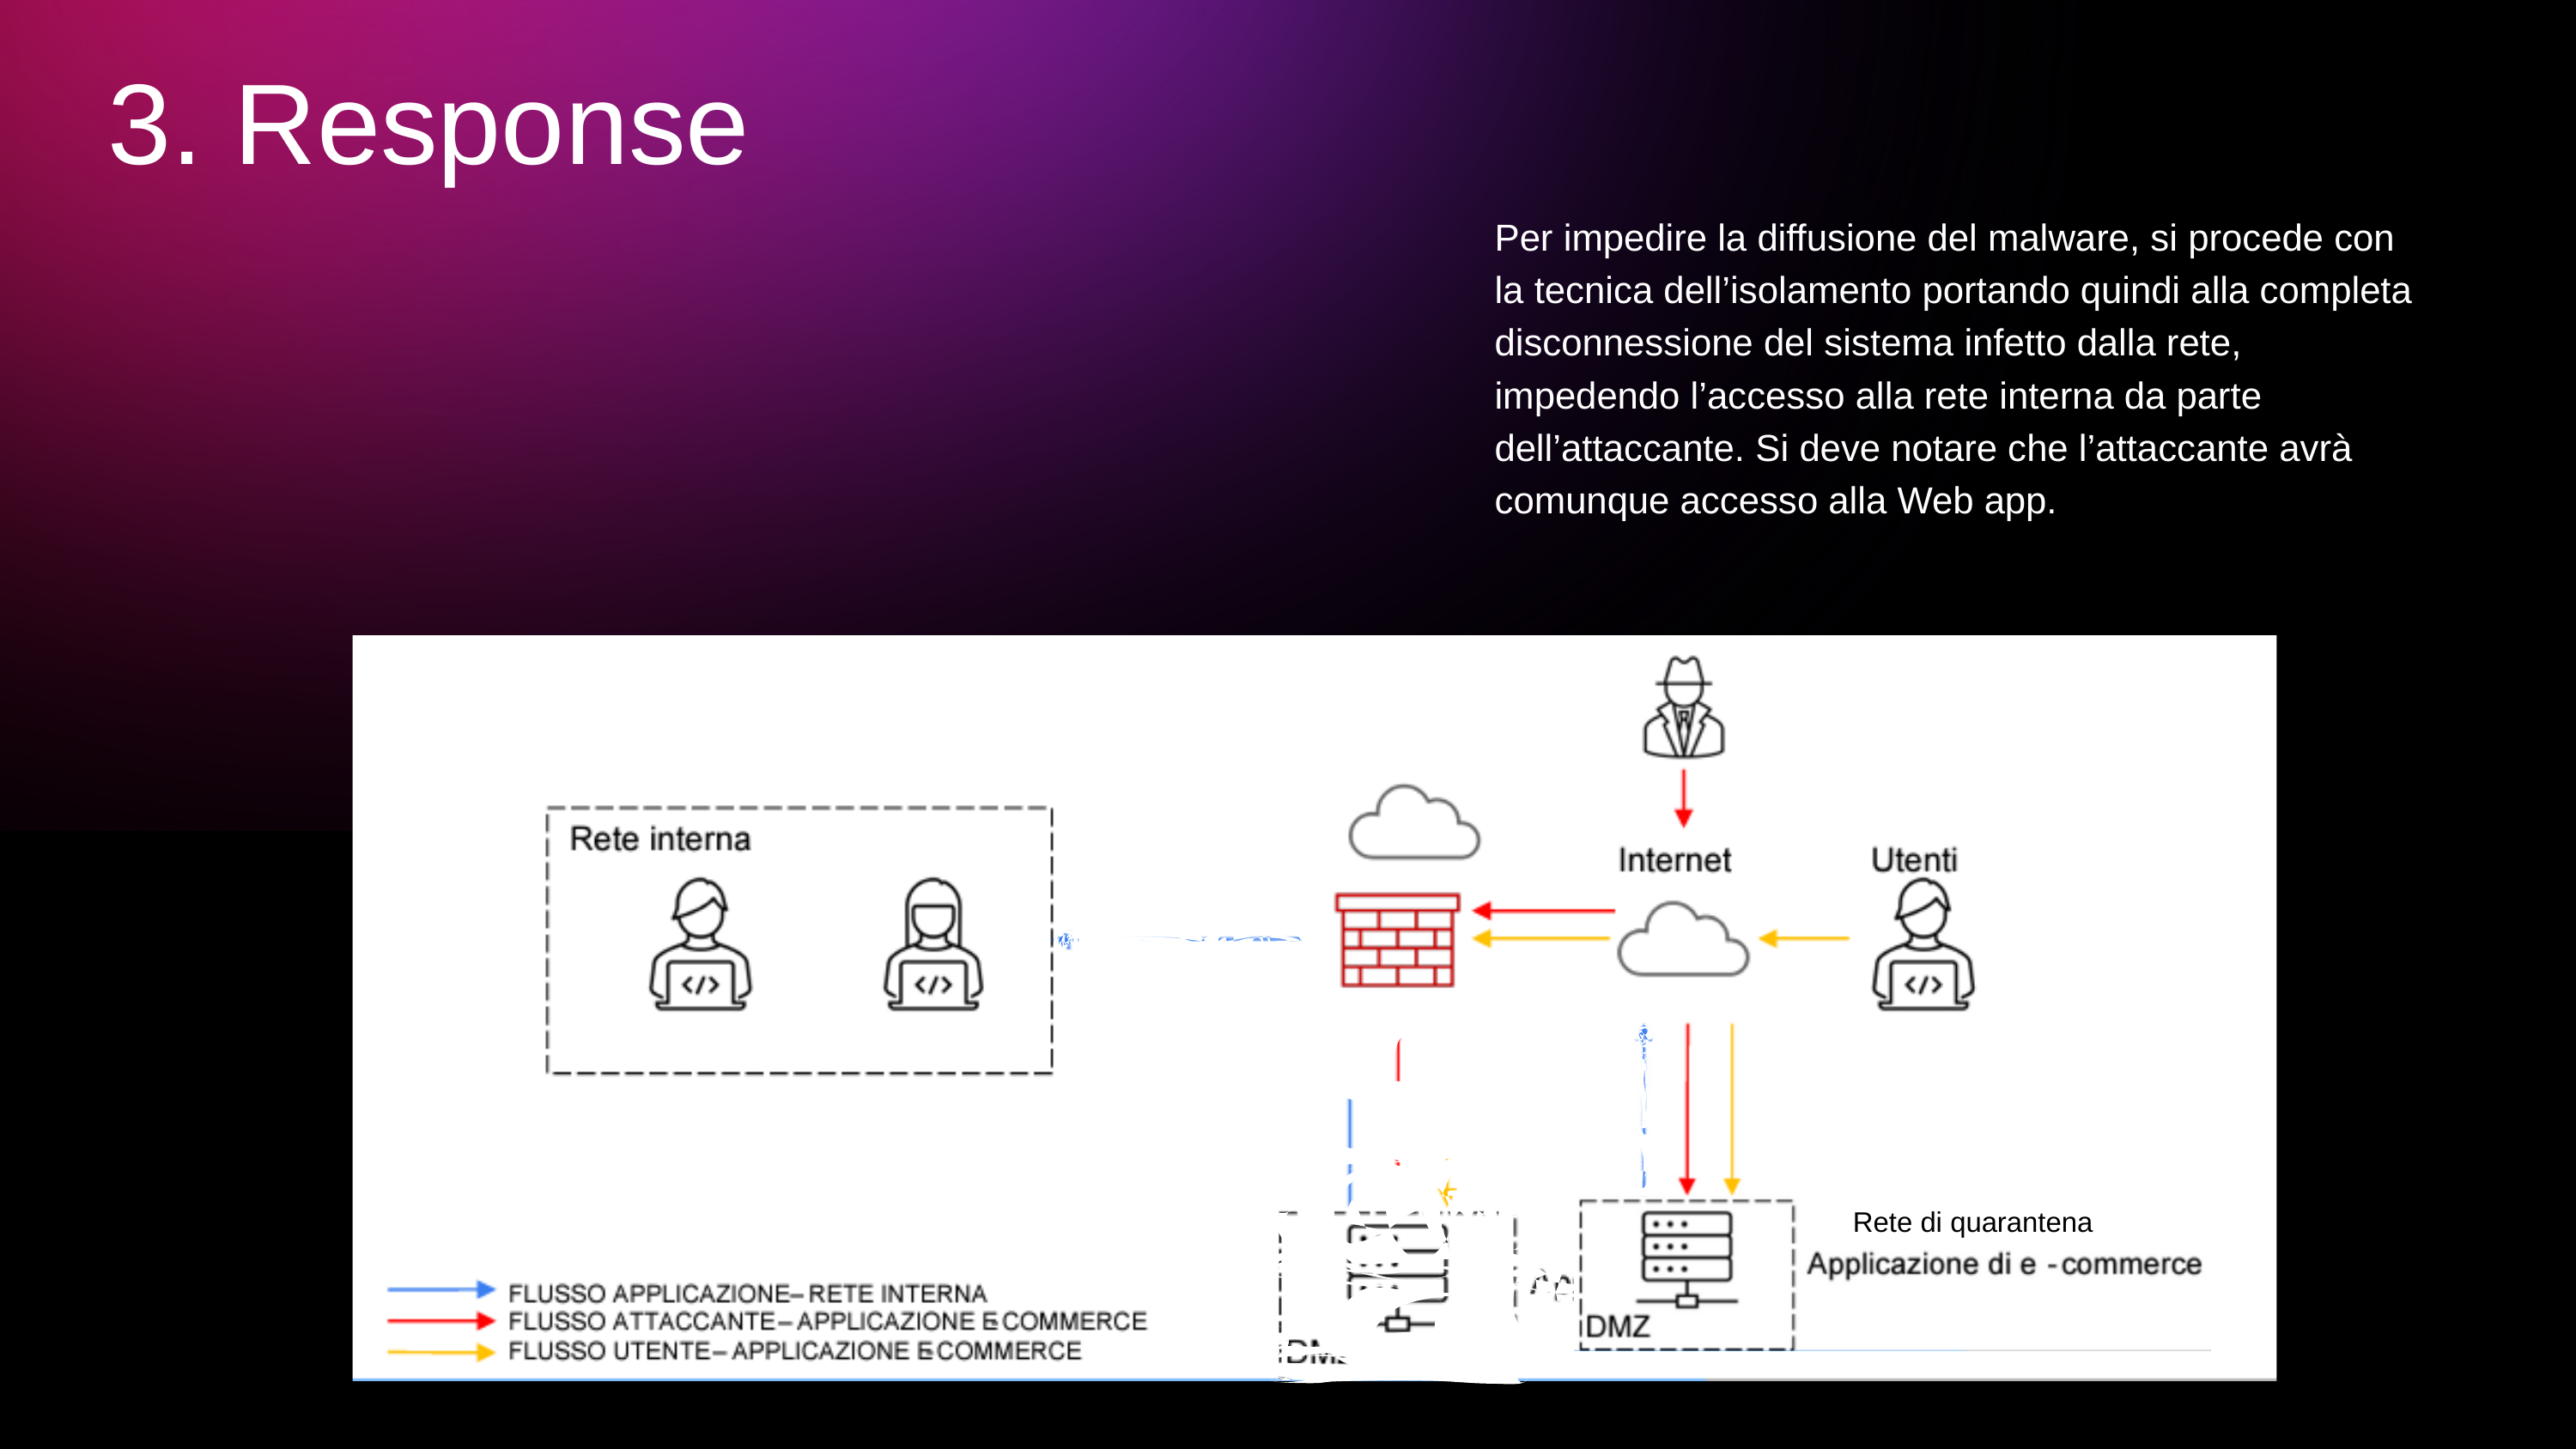

3. Response
Per impedire la diffusione del malware, si procede con la tecnica dell’isolamento portando quindi alla completa disconnessione del sistema infetto dalla rete, impedendo l’accesso alla rete interna da parte dell’attaccante. Si deve notare che l’attaccante avrà comunque accesso alla Web app.

Rete di quarantena